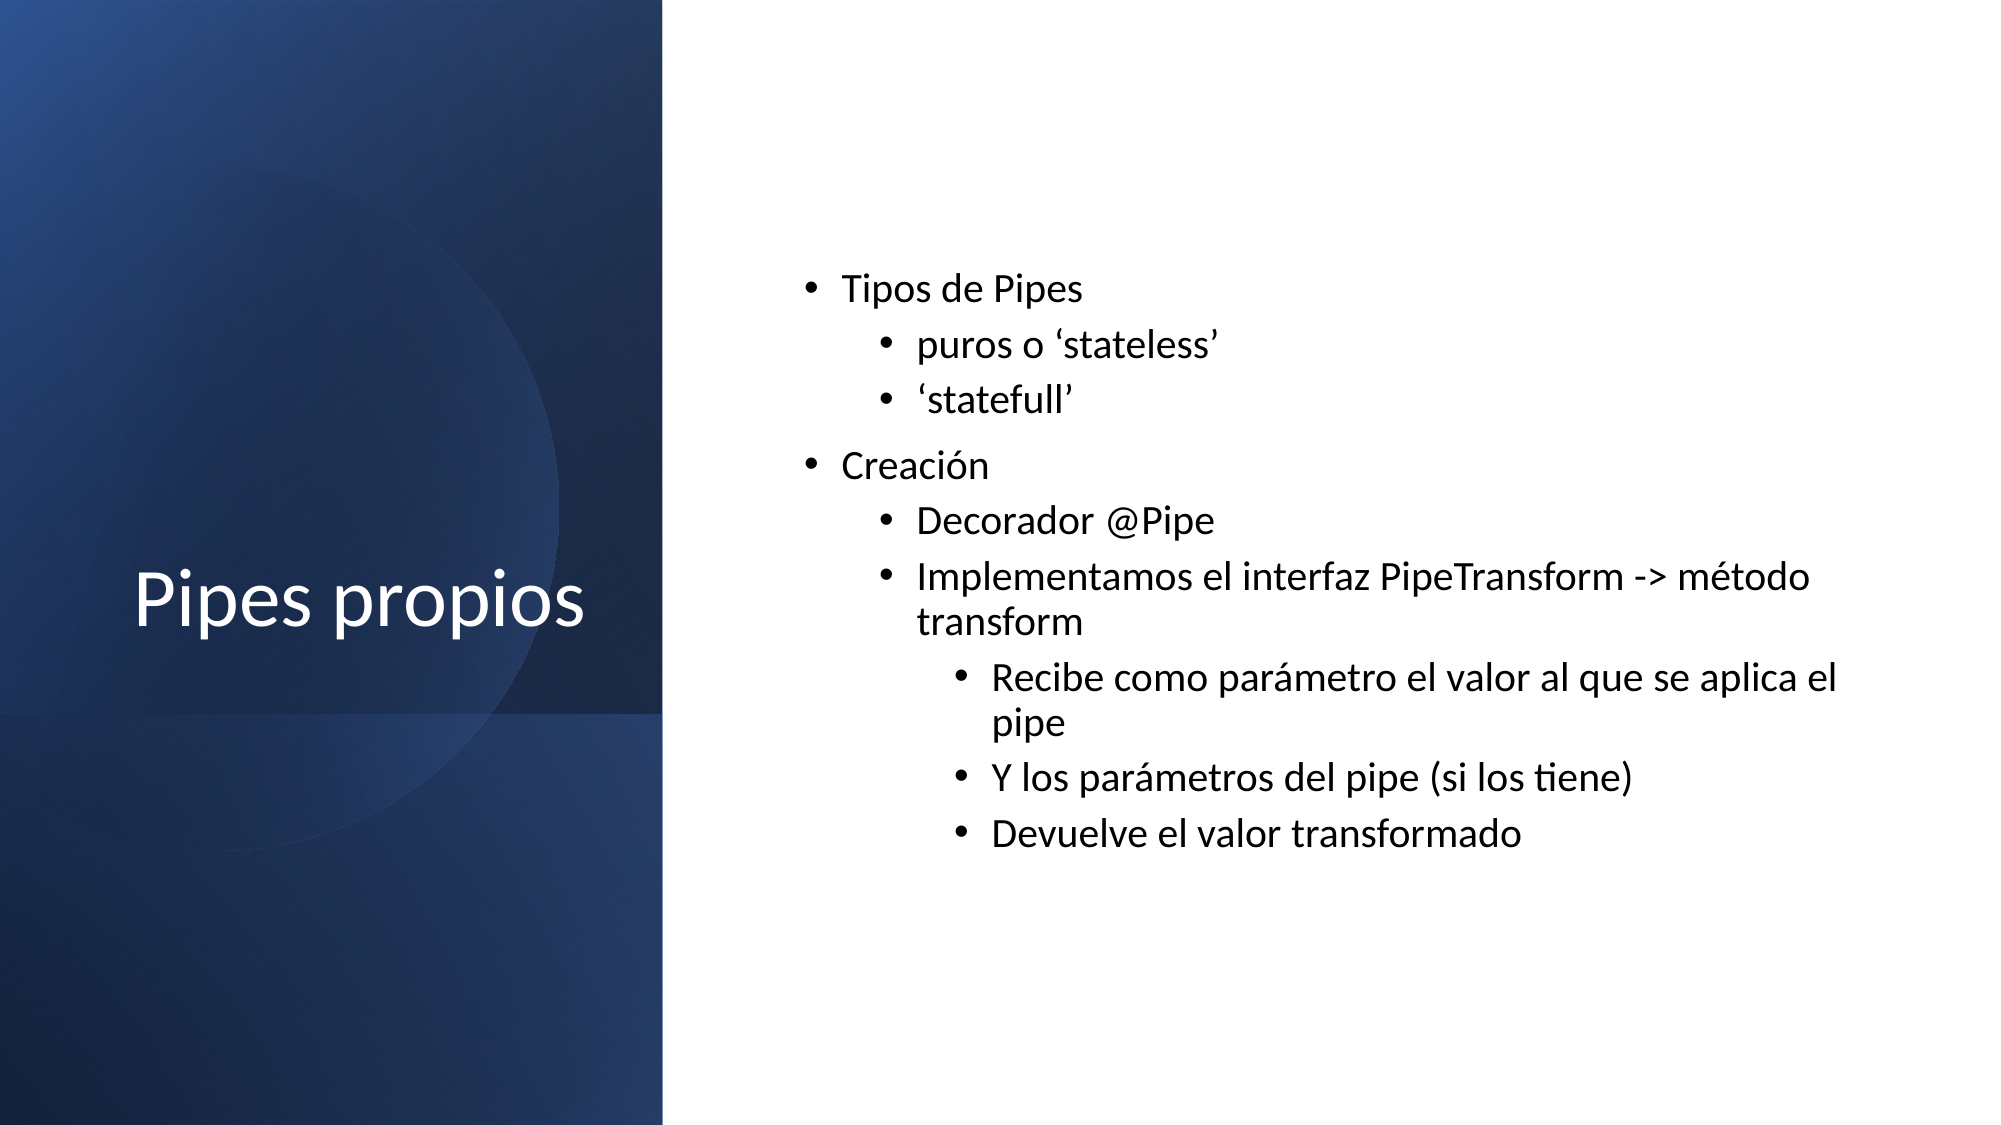

# Pipes propios
Tipos de Pipes
puros o ‘stateless’
‘statefull’
Creación
Decorador @Pipe
Implementamos el interfaz PipeTransform -> método transform
Recibe como parámetro el valor al que se aplica el pipe
Y los parámetros del pipe (si los tiene)
Devuelve el valor transformado